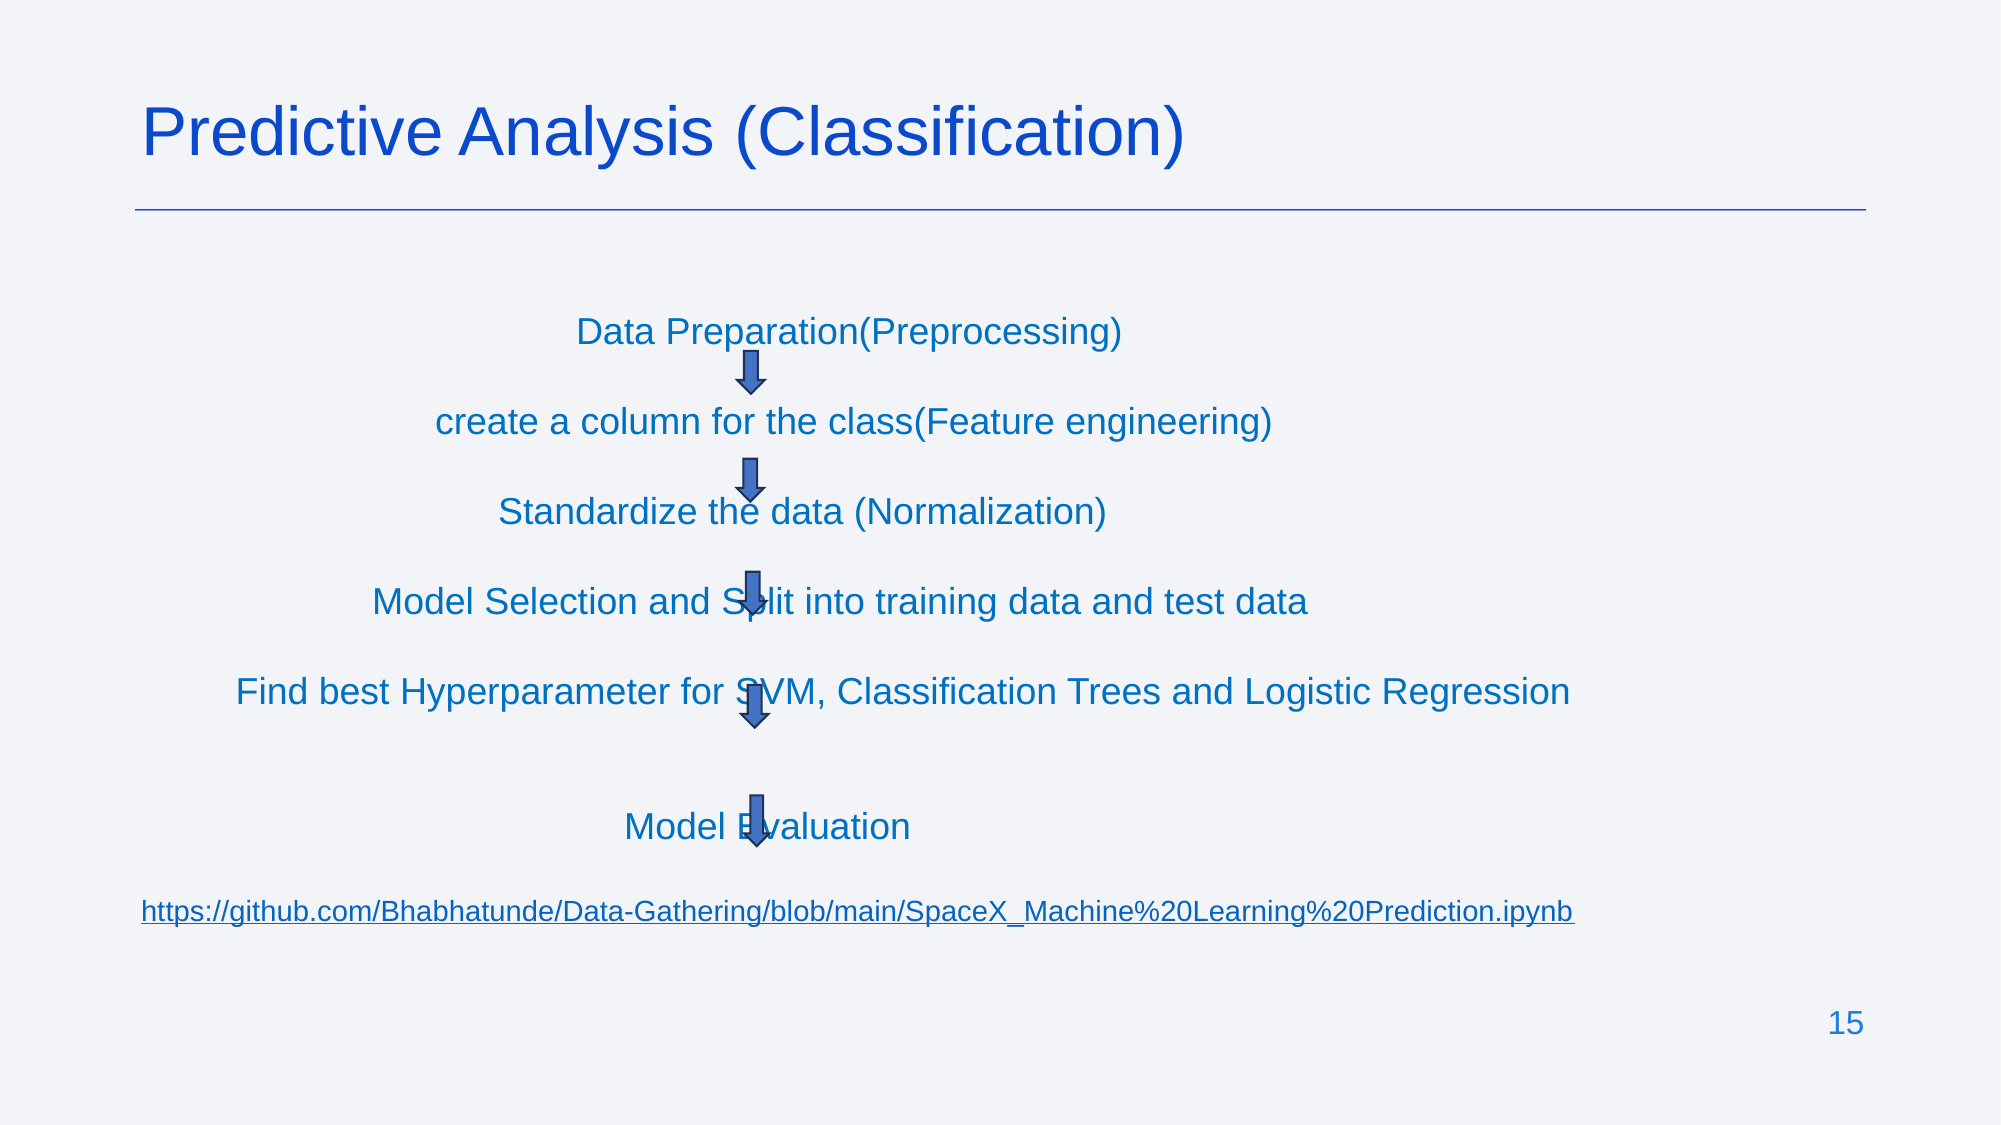

Predictive Analysis (Classification)
                                                          Data Preparation(Preprocessing)

                            create a column for the class(Feature engineering)

                                  Standardize the data (Normalization)

                      Model Selection and Split into training data and test data

         Find best Hyperparameter for SVM, Classification Trees and Logistic Regression

                                              Model Evaluation

https://github.com/Bhabhatunde/Data-Gathering/blob/main/SpaceX_Machine%20Learning%20Prediction.ipynb

15